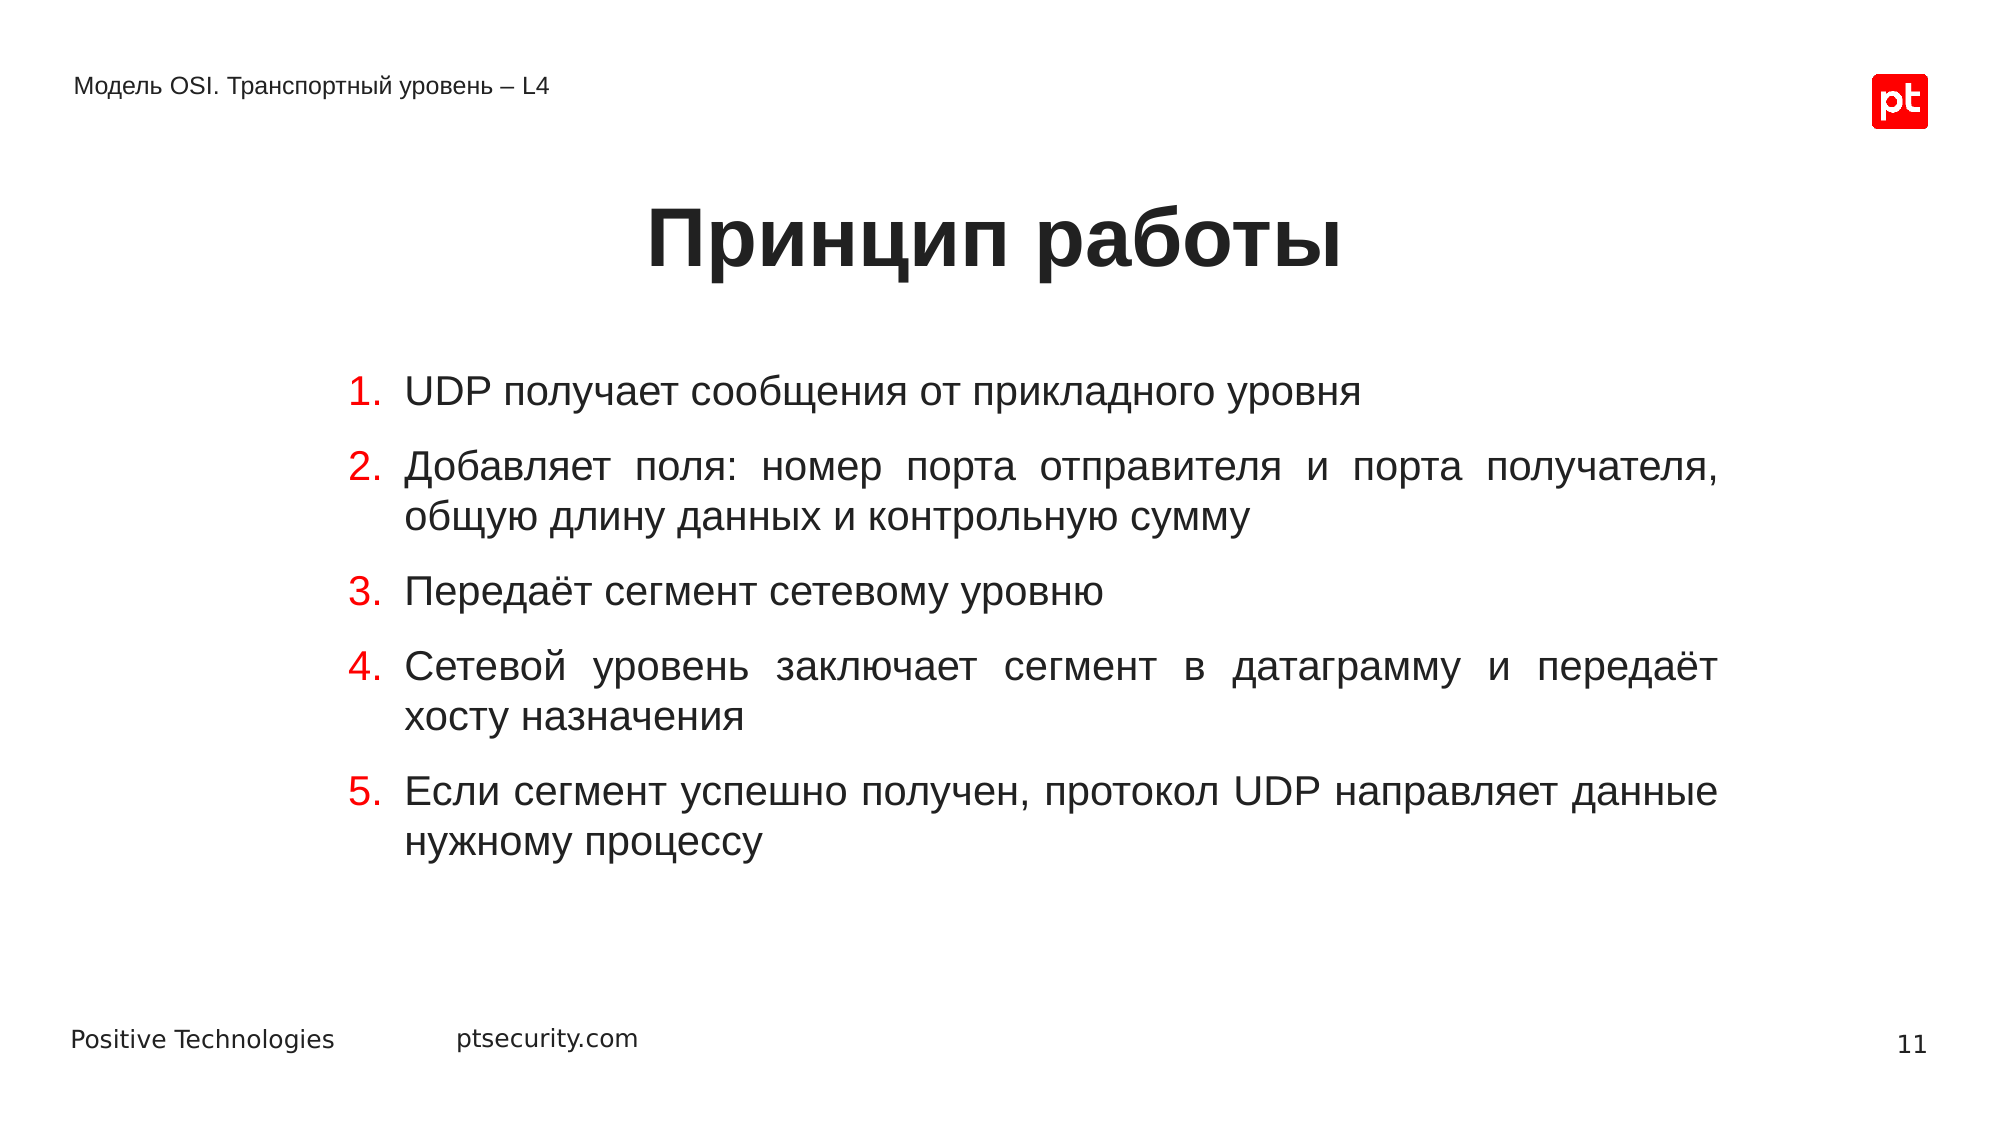

Модель OSI. Транспортный уровень – L4
# Принцип работы
UDP получает сообщения от прикладного уровня
Добавляет поля: номер порта отправителя и порта получателя, общую длину данных и контрольную сумму
Передаёт сегмент сетевому уровню
Сетевой уровень заключает сегмент в датаграмму и передаёт хосту назначения
Если сегмент успешно получен, протокол UDP направляет данные нужному процессу
11